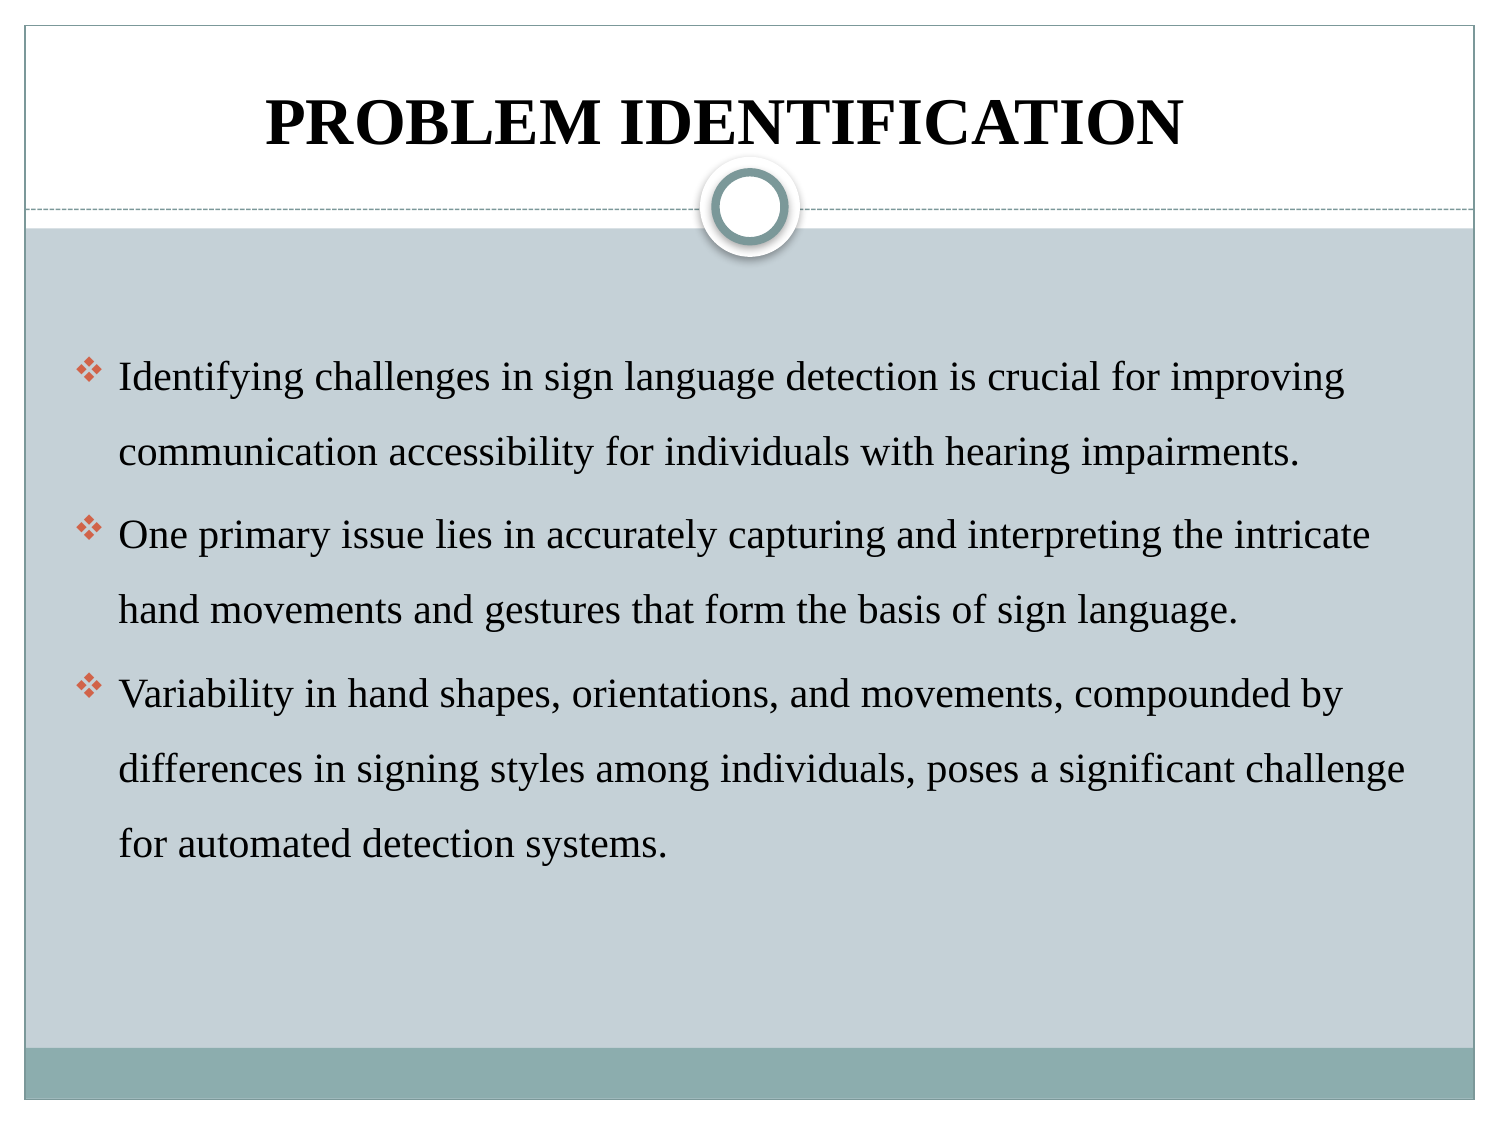

PROBLEM IDENTIFICATION
Identifying challenges in sign language detection is crucial for improving communication accessibility for individuals with hearing impairments.
One primary issue lies in accurately capturing and interpreting the intricate hand movements and gestures that form the basis of sign language.
Variability in hand shapes, orientations, and movements, compounded by differences in signing styles among individuals, poses a significant challenge for automated detection systems.